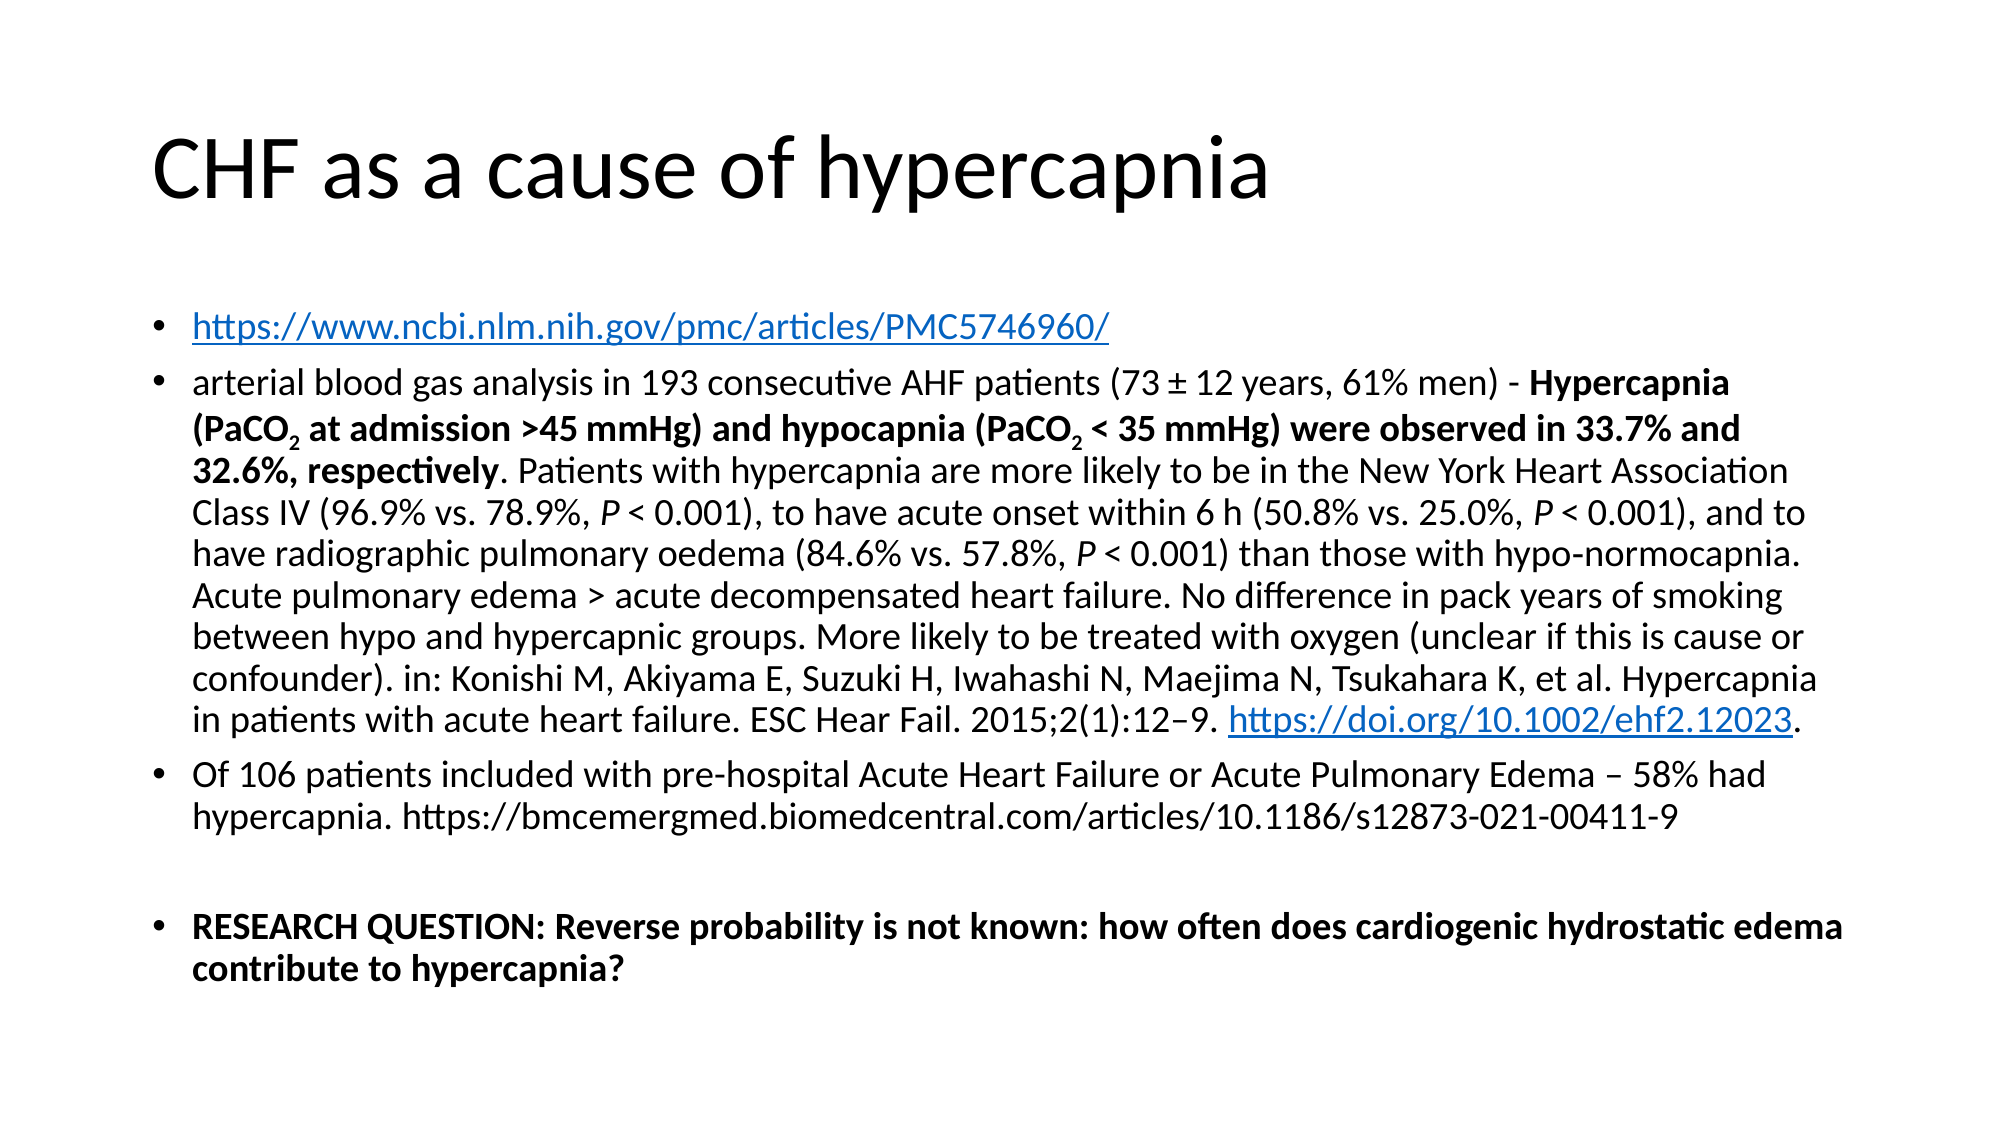

# CHF as a cause of hypercapnia
https://www.ncbi.nlm.nih.gov/pmc/articles/PMC5746960/
arterial blood gas analysis in 193 consecutive AHF patients (73 ± 12 years, 61% men) - Hypercapnia (PaCO2 at admission >45 mmHg) and hypocapnia (PaCO2 < 35 mmHg) were observed in 33.7% and 32.6%, respectively. Patients with hypercapnia are more likely to be in the New York Heart Association Class IV (96.9% vs. 78.9%, P < 0.001), to have acute onset within 6 h (50.8% vs. 25.0%, P < 0.001), and to have radiographic pulmonary oedema (84.6% vs. 57.8%, P < 0.001) than those with hypo‐normocapnia. Acute pulmonary edema > acute decompensated heart failure. No difference in pack years of smoking between hypo and hypercapnic groups. More likely to be treated with oxygen (unclear if this is cause or confounder). in: Konishi M, Akiyama E, Suzuki H, Iwahashi N, Maejima N, Tsukahara K, et al. Hypercapnia in patients with acute heart failure. ESC Hear Fail. 2015;2(1):12–9. https://doi.org/10.1002/ehf2.12023.
Of 106 patients included with pre-hospital Acute Heart Failure or Acute Pulmonary Edema – 58% had hypercapnia. https://bmcemergmed.biomedcentral.com/articles/10.1186/s12873-021-00411-9

RESEARCH QUESTION: Reverse probability is not known: how often does cardiogenic hydrostatic edema contribute to hypercapnia?